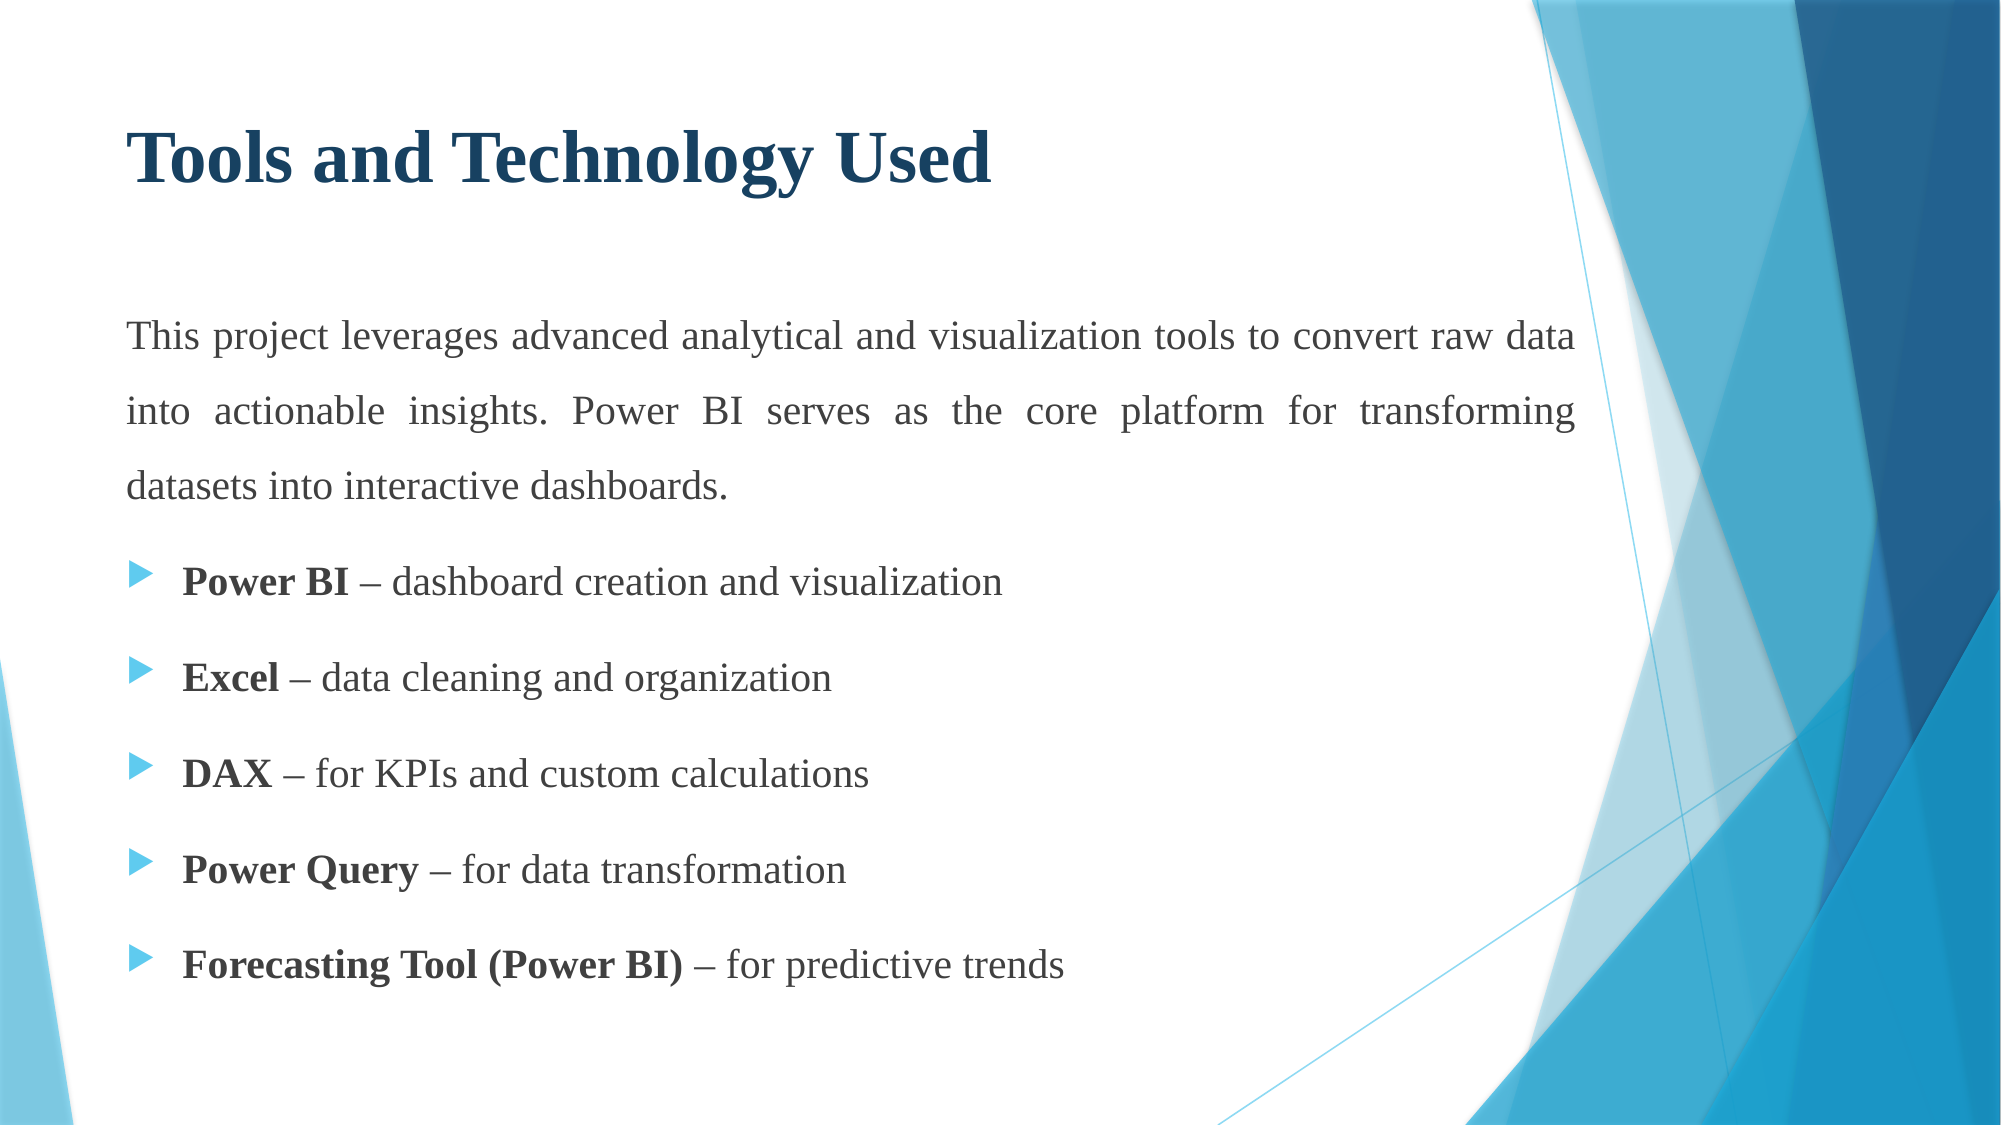

# Tools and Technology Used
This project leverages advanced analytical and visualization tools to convert raw data into actionable insights. Power BI serves as the core platform for transforming datasets into interactive dashboards.
Power BI – dashboard creation and visualization
Excel – data cleaning and organization
DAX – for KPIs and custom calculations
Power Query – for data transformation
Forecasting Tool (Power BI) – for predictive trends